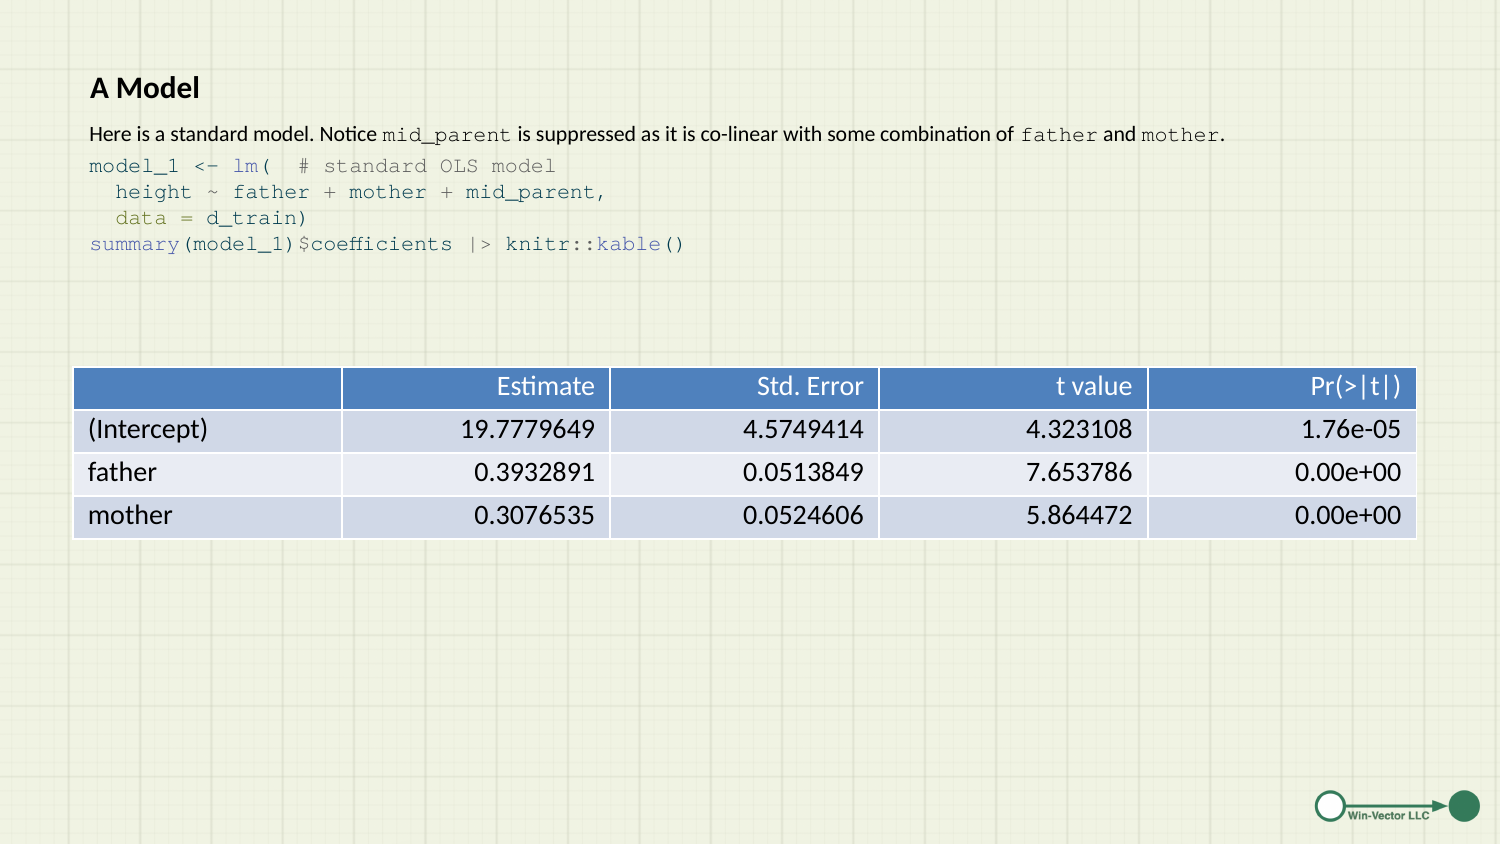

# A Model
Here is a standard model. Notice mid_parent is suppressed as it is co-linear with some combination of father and mother.
model_1 <- lm(  # standard OLS model
  height ~ father + mother + mid_parent,
  data = d_train)
summary(model_1)$coefficients |> knitr::kable()
|  | Estimate | Std. Error | t value | Pr(>|t|) |
| --- | --- | --- | --- | --- |
| (Intercept) | 19.7779649 | 4.5749414 | 4.323108 | 1.76e-05 |
| father | 0.3932891 | 0.0513849 | 7.653786 | 0.00e+00 |
| mother | 0.3076535 | 0.0524606 | 5.864472 | 0.00e+00 |